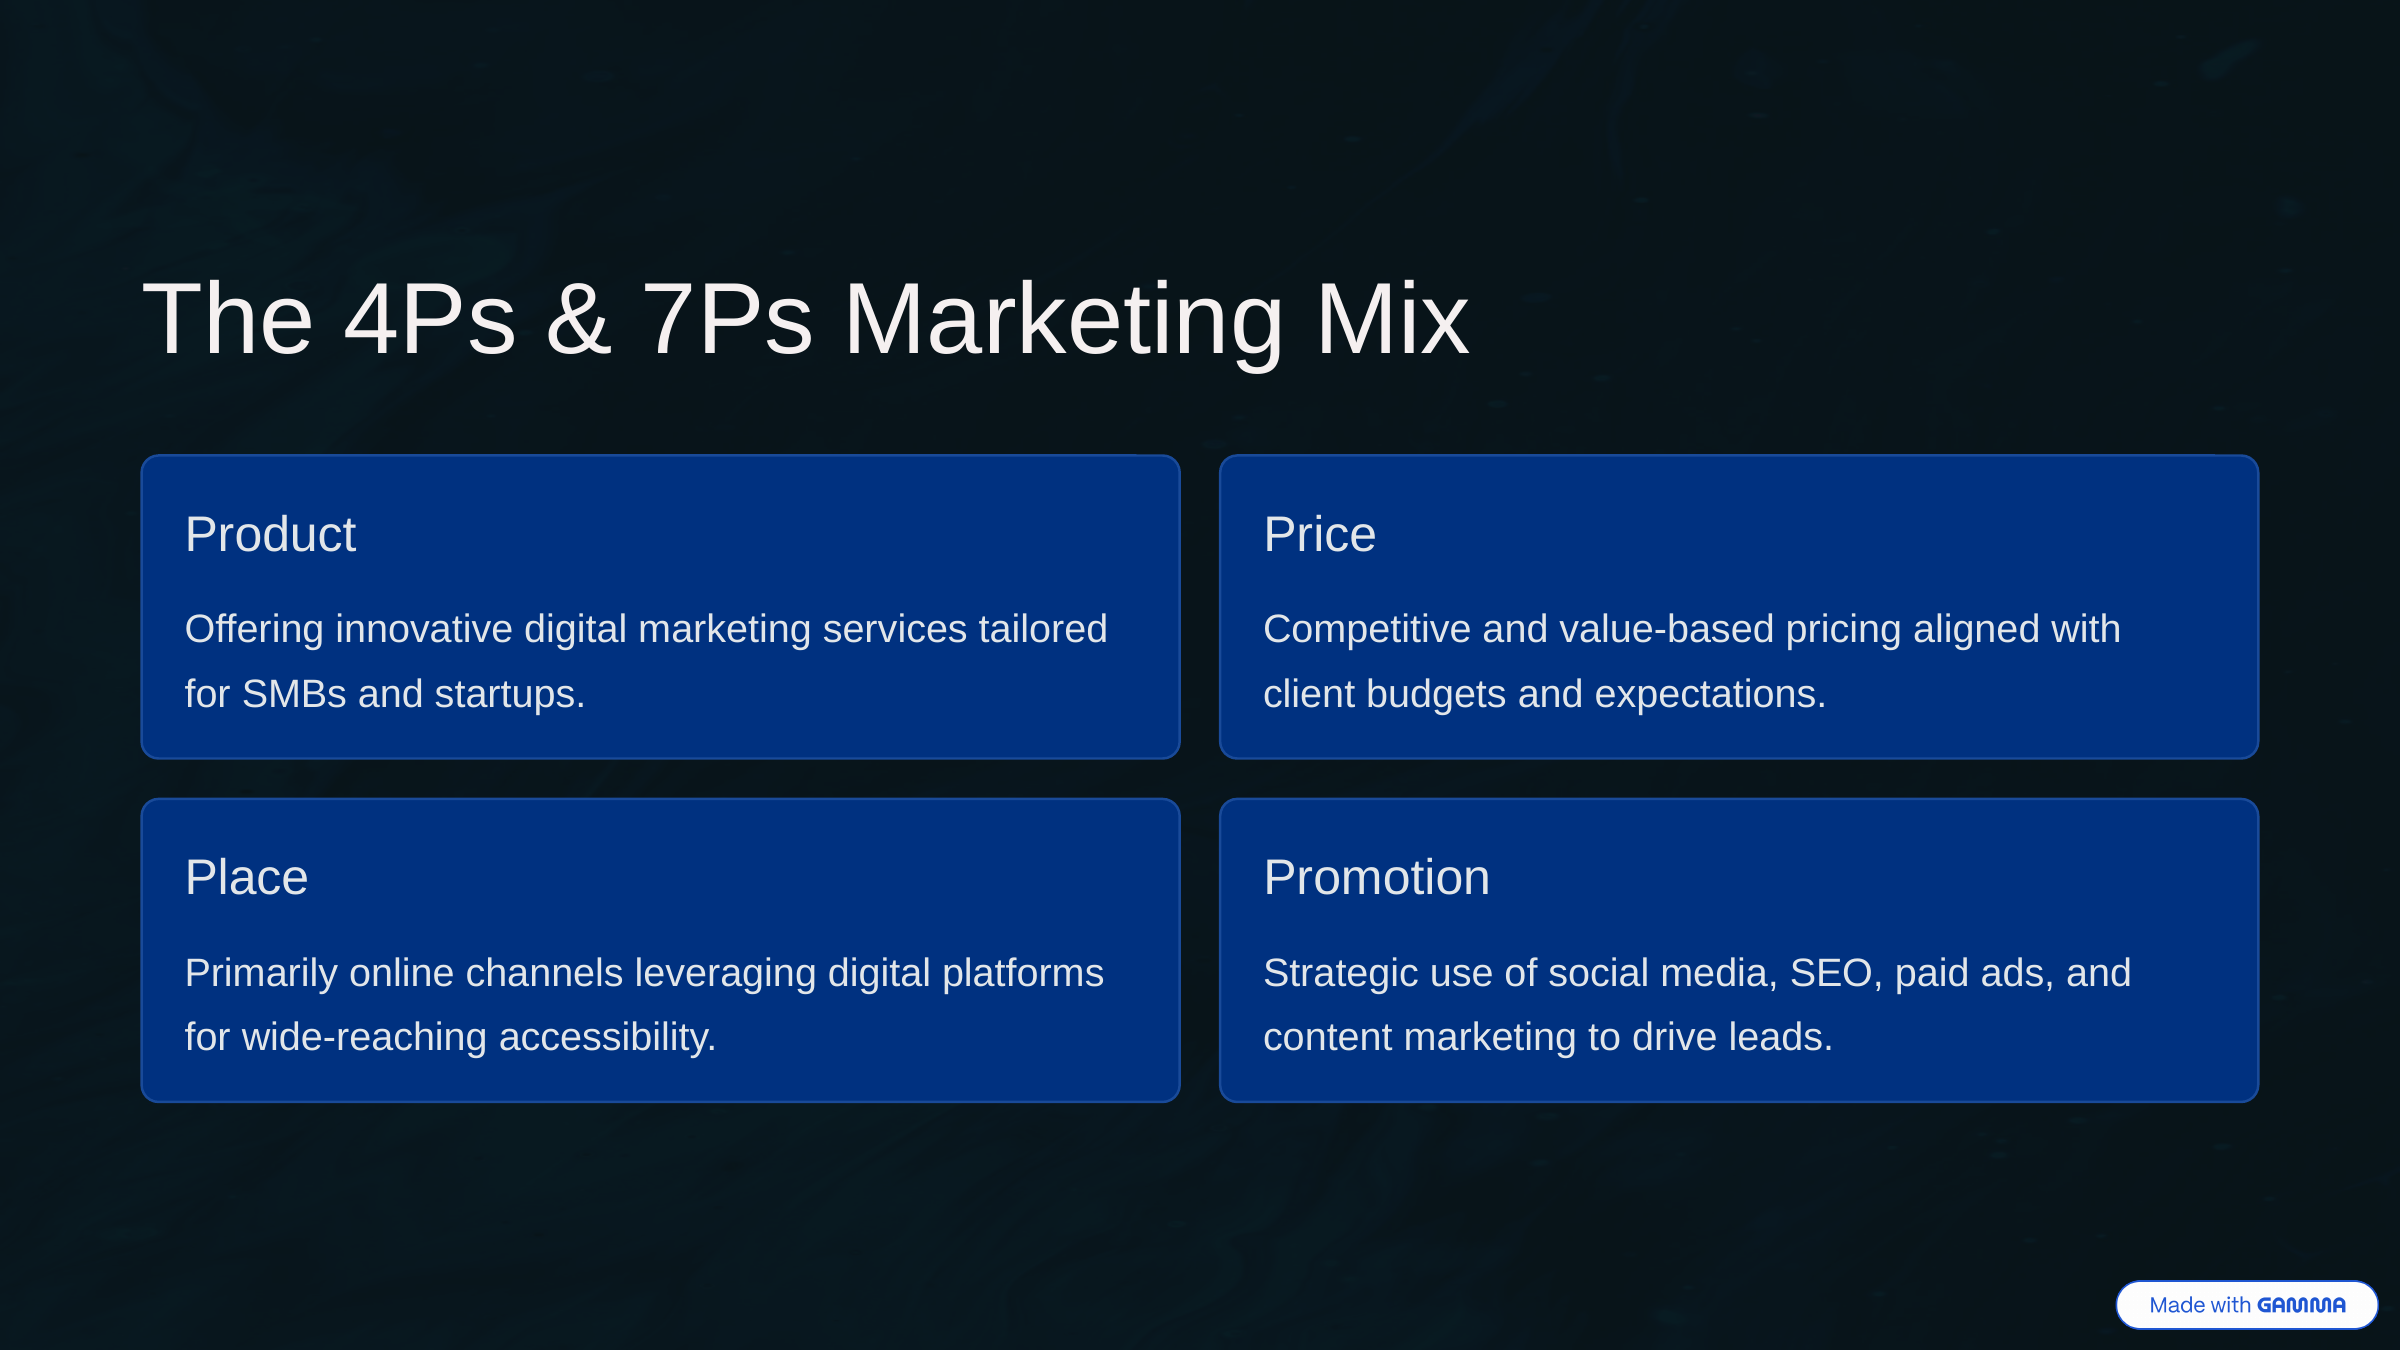

The 4Ps & 7Ps Marketing Mix

Product
Price
Offering innovative digital marketing services tailored for SMBs and startups.
Competitive and value-based pricing aligned with client budgets and expectations.

Place
Promotion
Primarily online channels leveraging digital platforms for wide-reaching accessibility.
Strategic use of social media, SEO, paid ads, and content marketing to drive leads.